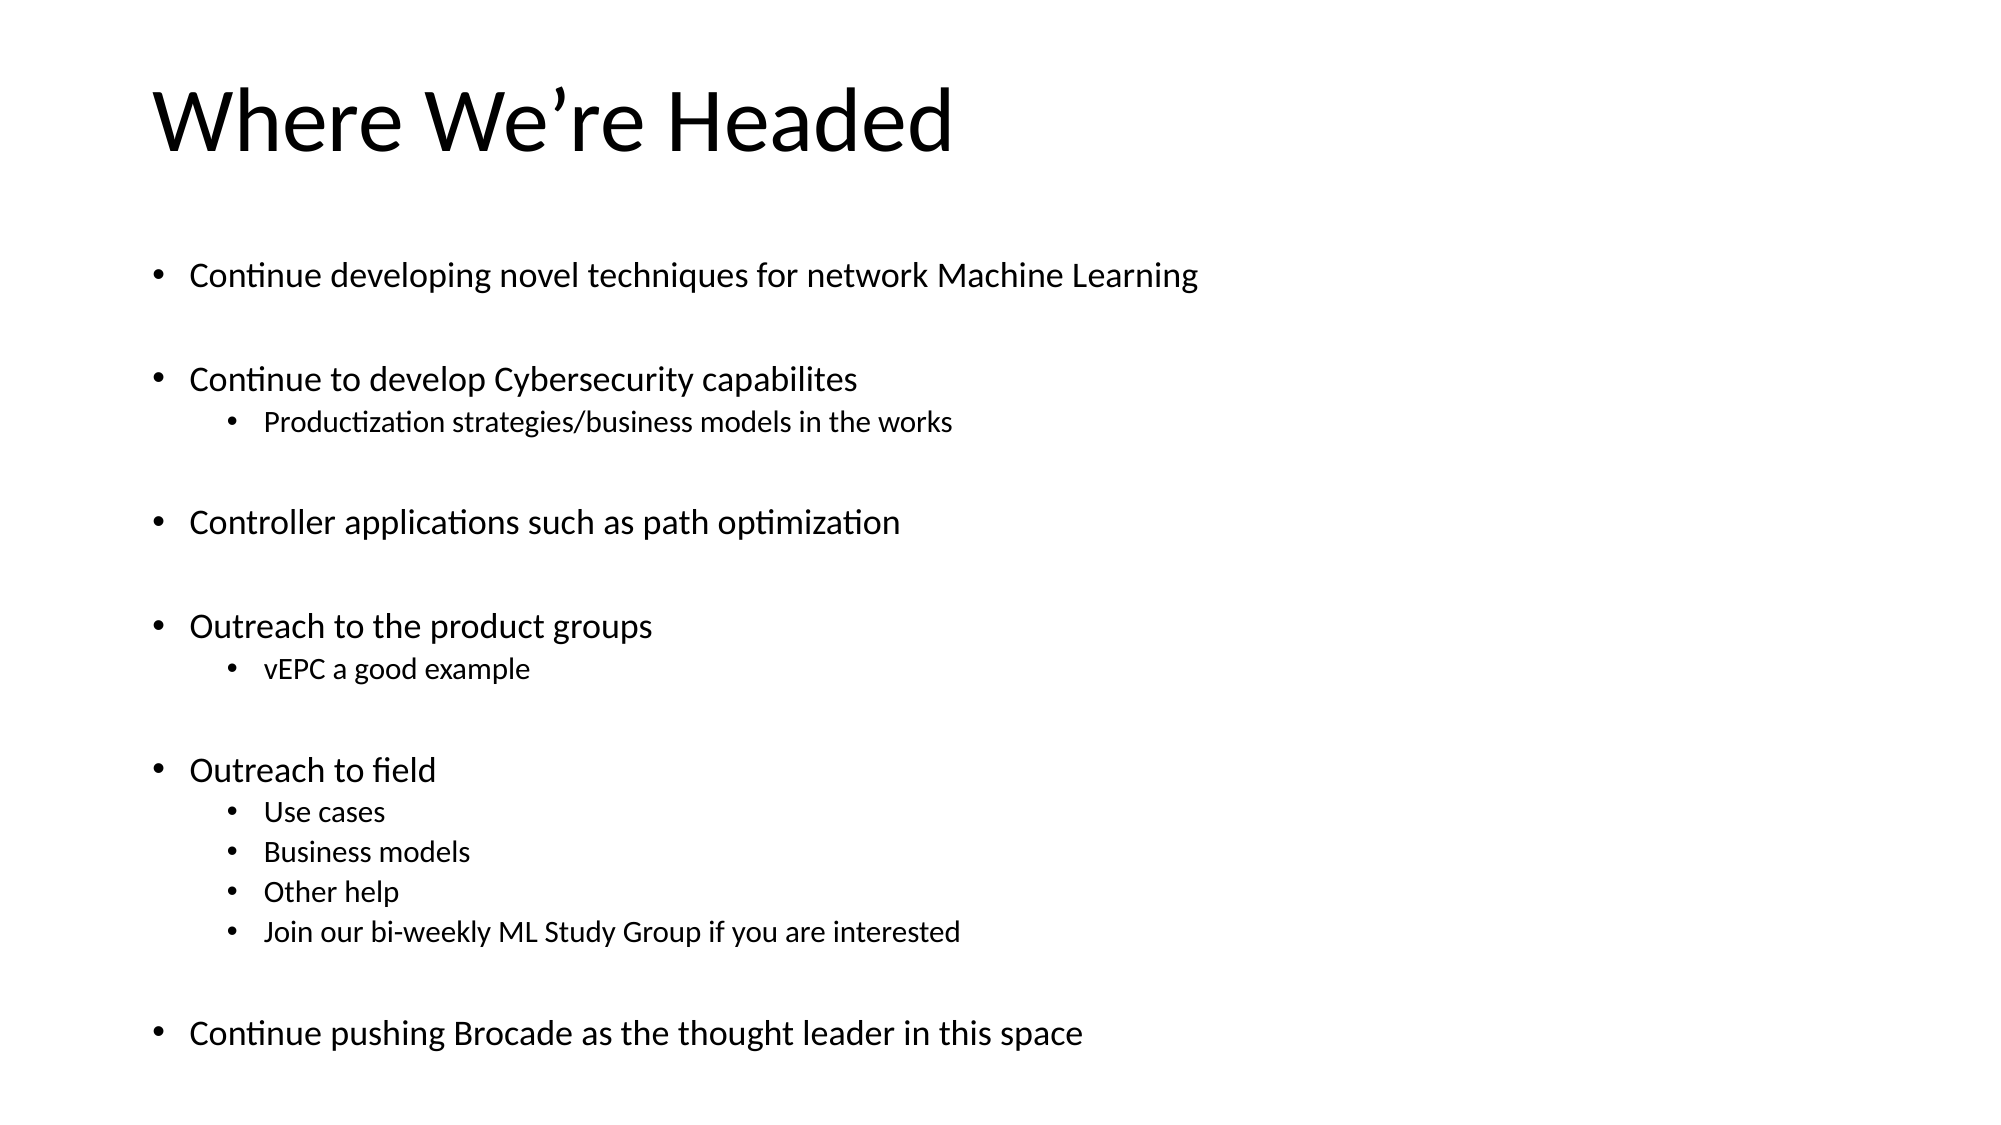

# Where We’re Headed
Continue developing novel techniques for network Machine Learning

Continue to develop Cybersecurity capabilites
Productization strategies/business models in the works

Controller applications such as path optimization

Outreach to the product groups
vEPC a good example

Outreach to field
Use cases
Business models
Other help
Join our bi-weekly ML Study Group if you are interested

Continue pushing Brocade as the thought leader in this space